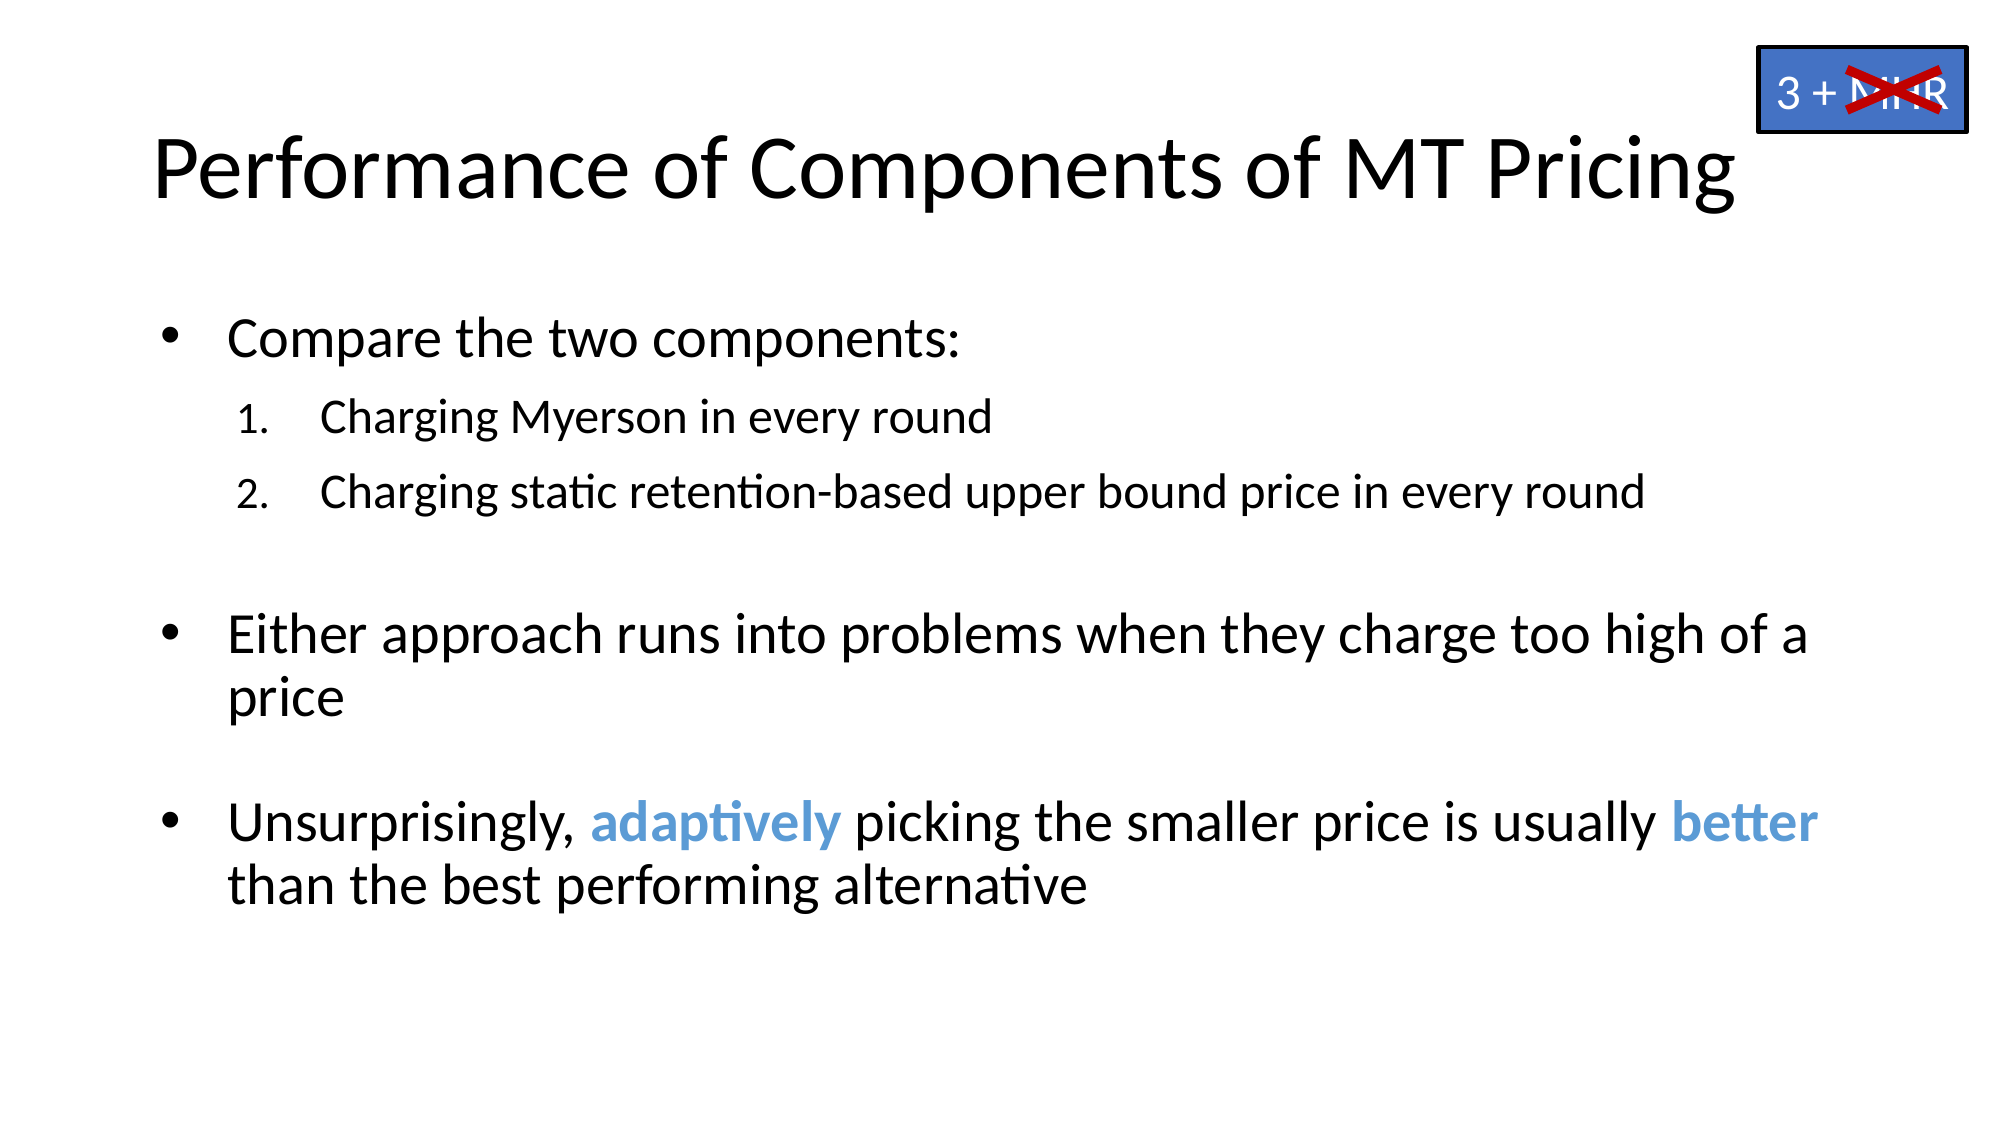

3 + MHR

# Performance of Components of MT Pricing
Compare the two components:
Charging Myerson in every round
Charging static retention-based upper bound price in every round

Either approach runs into problems when they charge too high of a price

Unsurprisingly, adaptively picking the smaller price is usually better than the best performing alternative